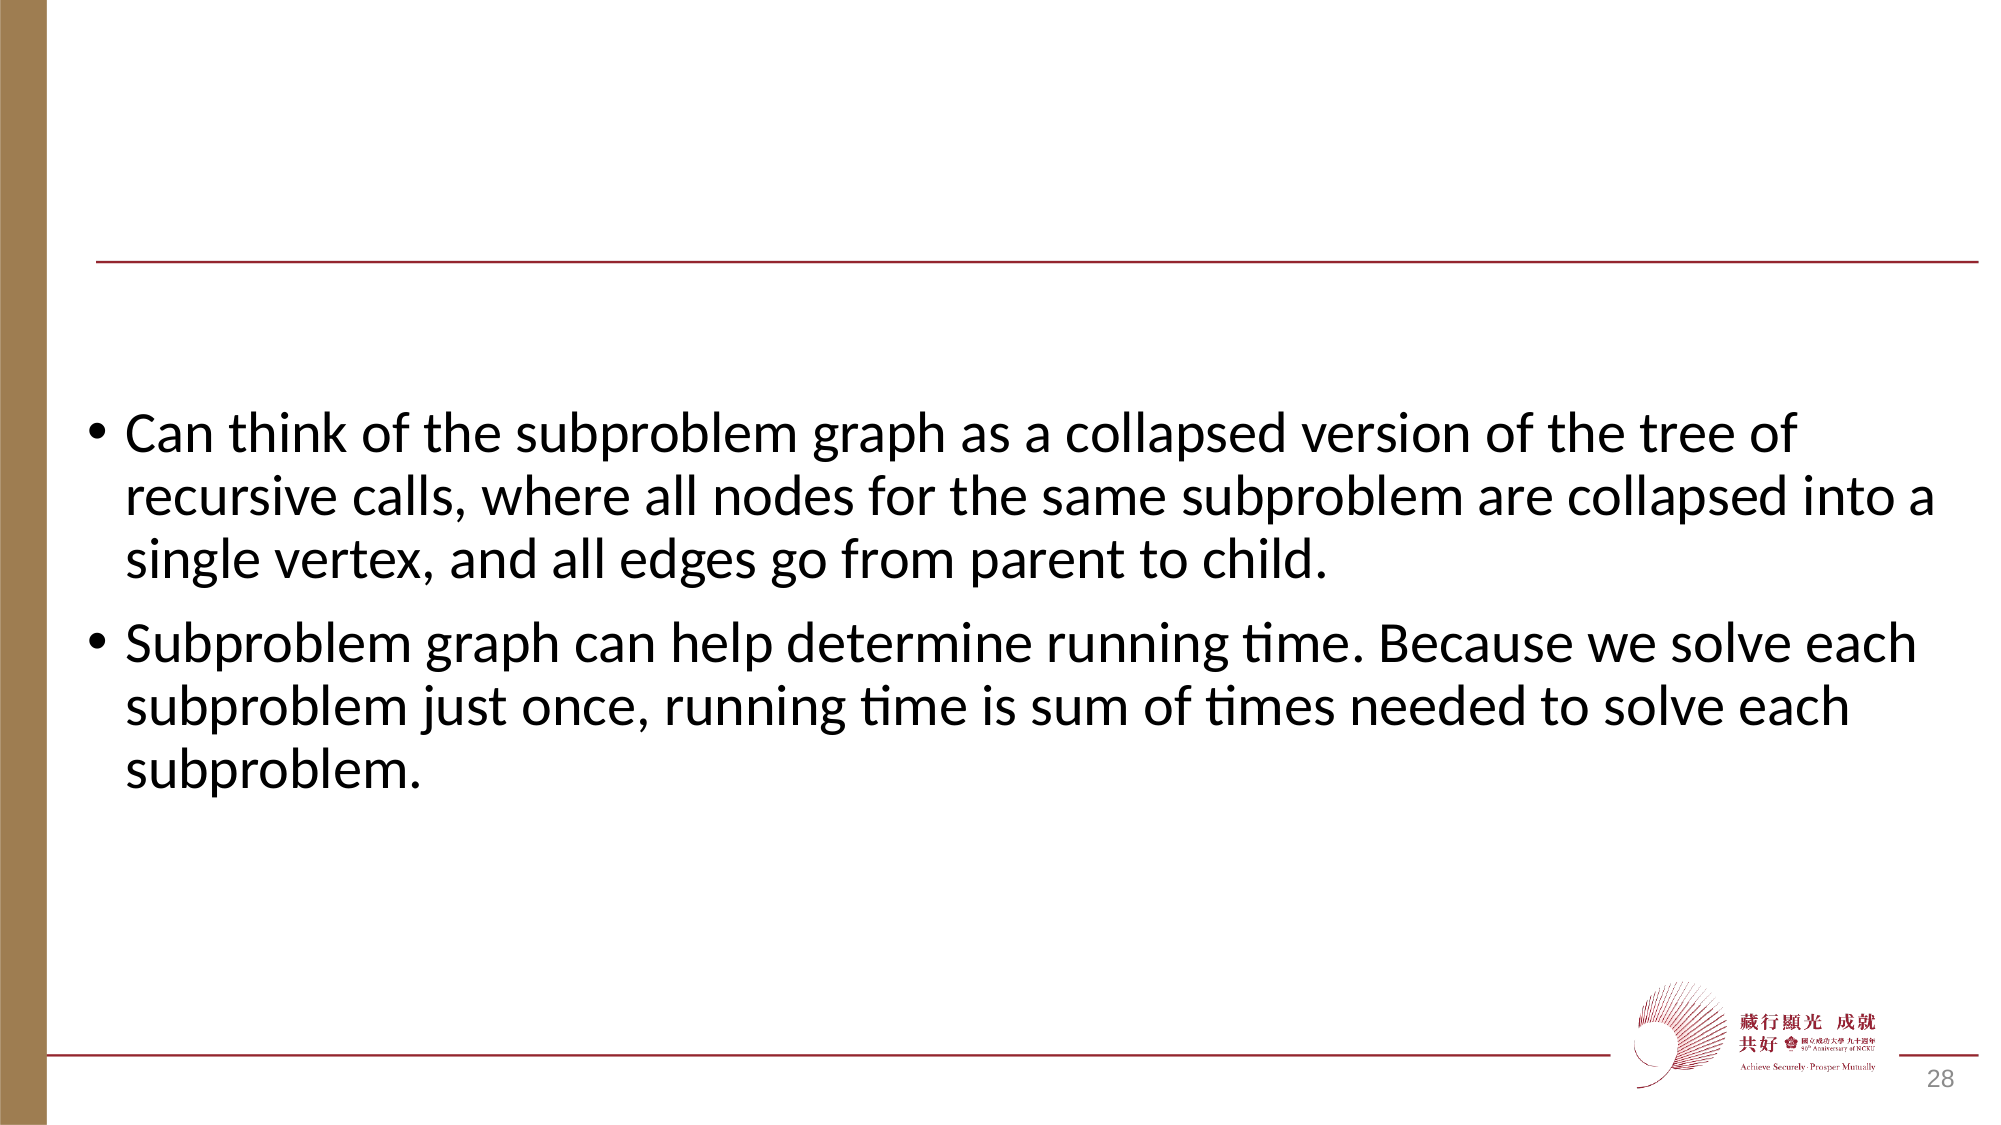

#
Can think of the subproblem graph as a collapsed version of the tree of recursive calls, where all nodes for the same subproblem are collapsed into a single vertex, and all edges go from parent to child.
Subproblem graph can help determine running time. Because we solve each subproblem just once, running time is sum of times needed to solve each subproblem.

28